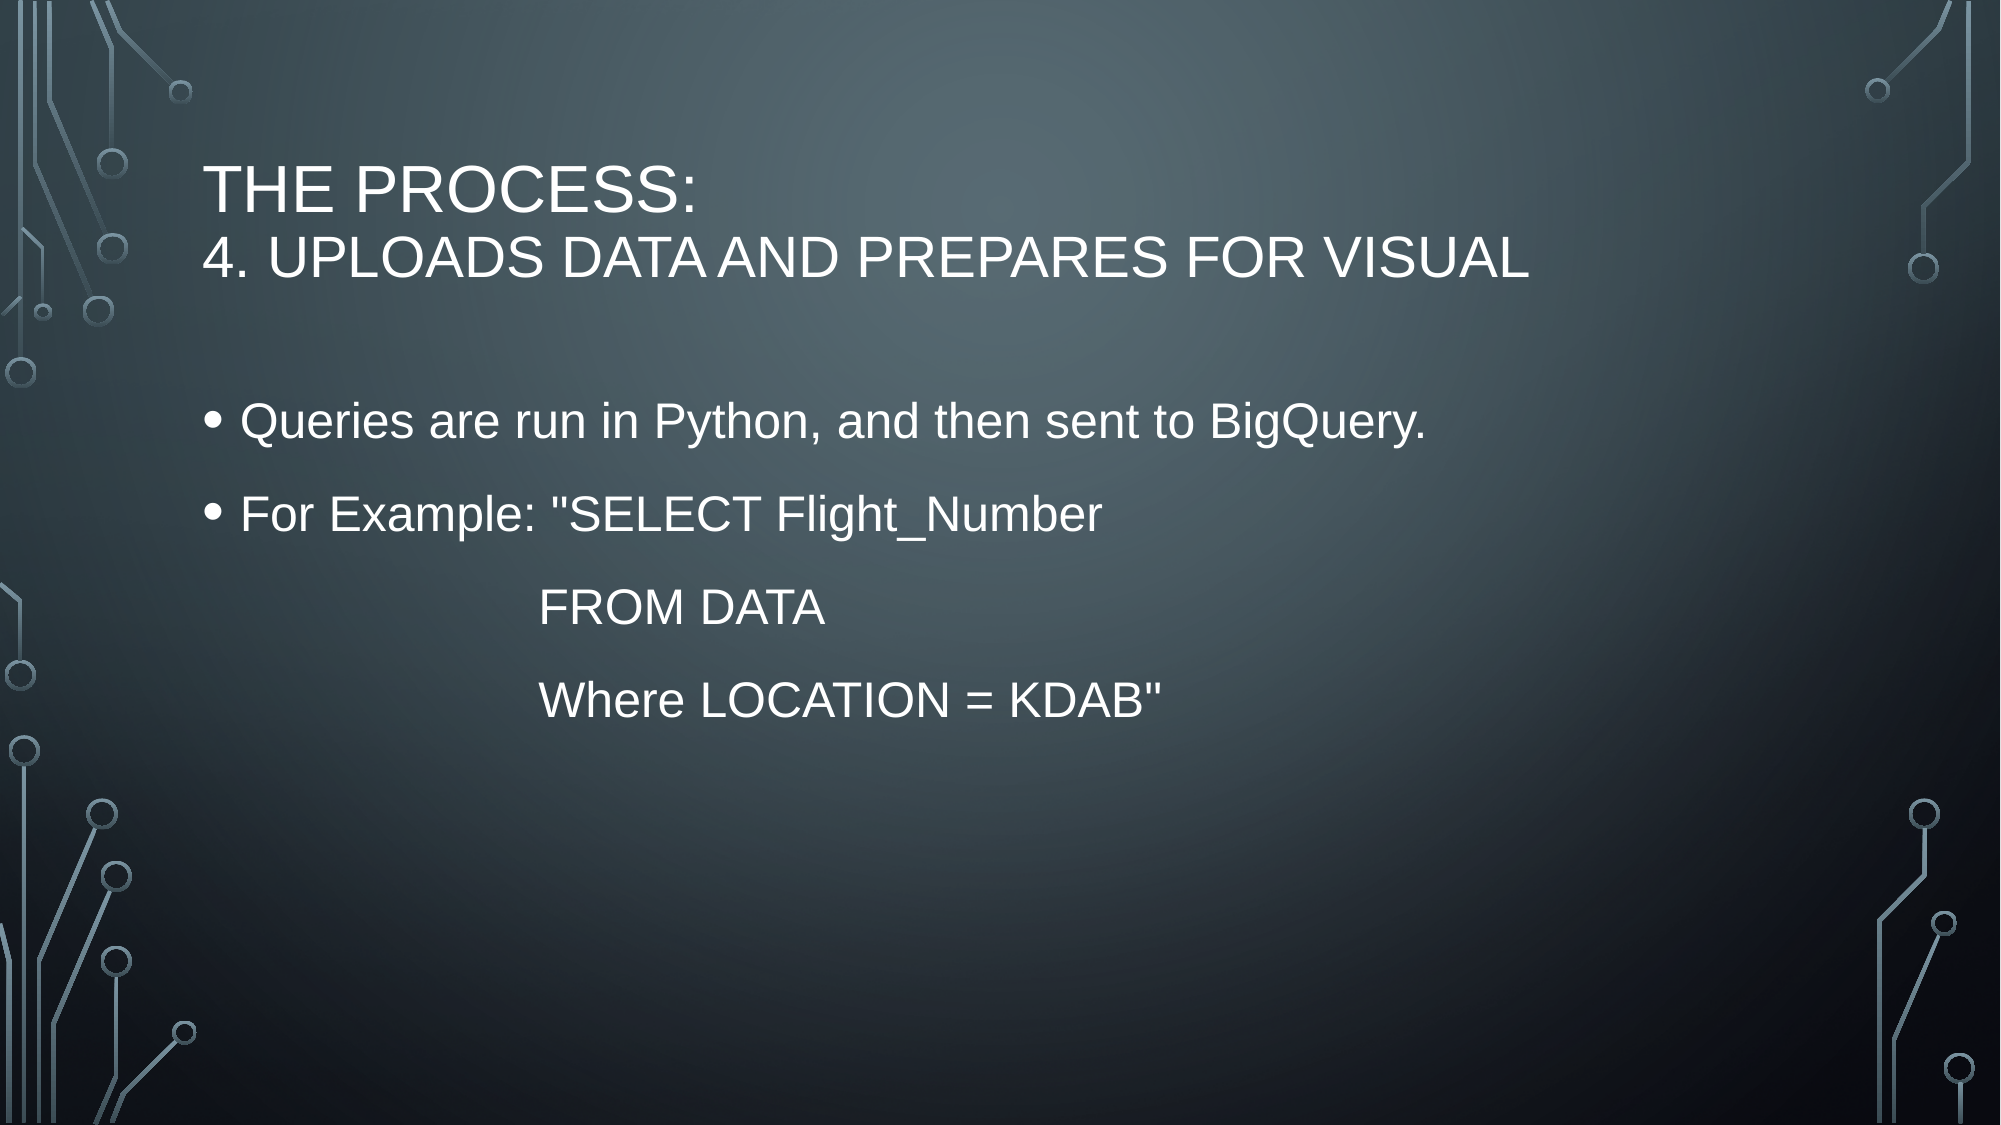

# The Process: 4. Uploads data and prepares for visual
Queries are run in Python, and then sent to BigQuery.
For Example: "SELECT Flight_Number
                        FROM DATA
                        Where LOCATION = KDAB"